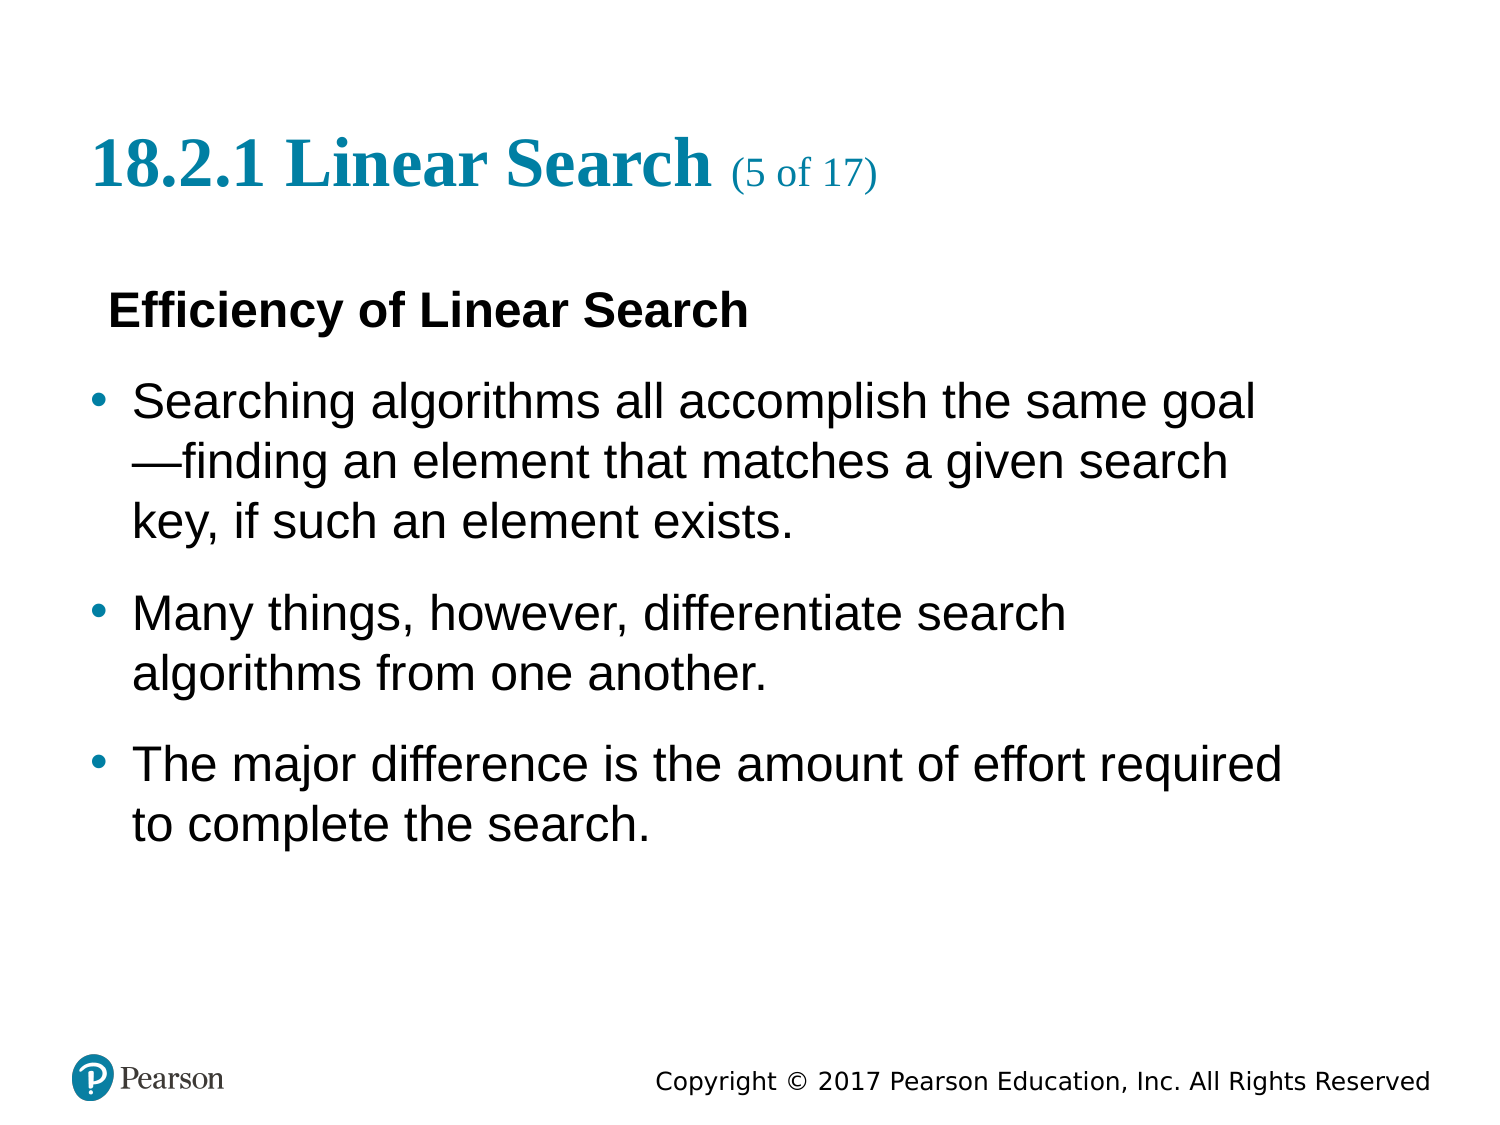

# 18.2.1 Linear Search (5 of 17)
Efficiency of Linear Search
Searching algorithms all accomplish the same goal—finding an element that matches a given search key, if such an element exists.
Many things, however, differentiate search algorithms from one another.
The major difference is the amount of effort required to complete the search.